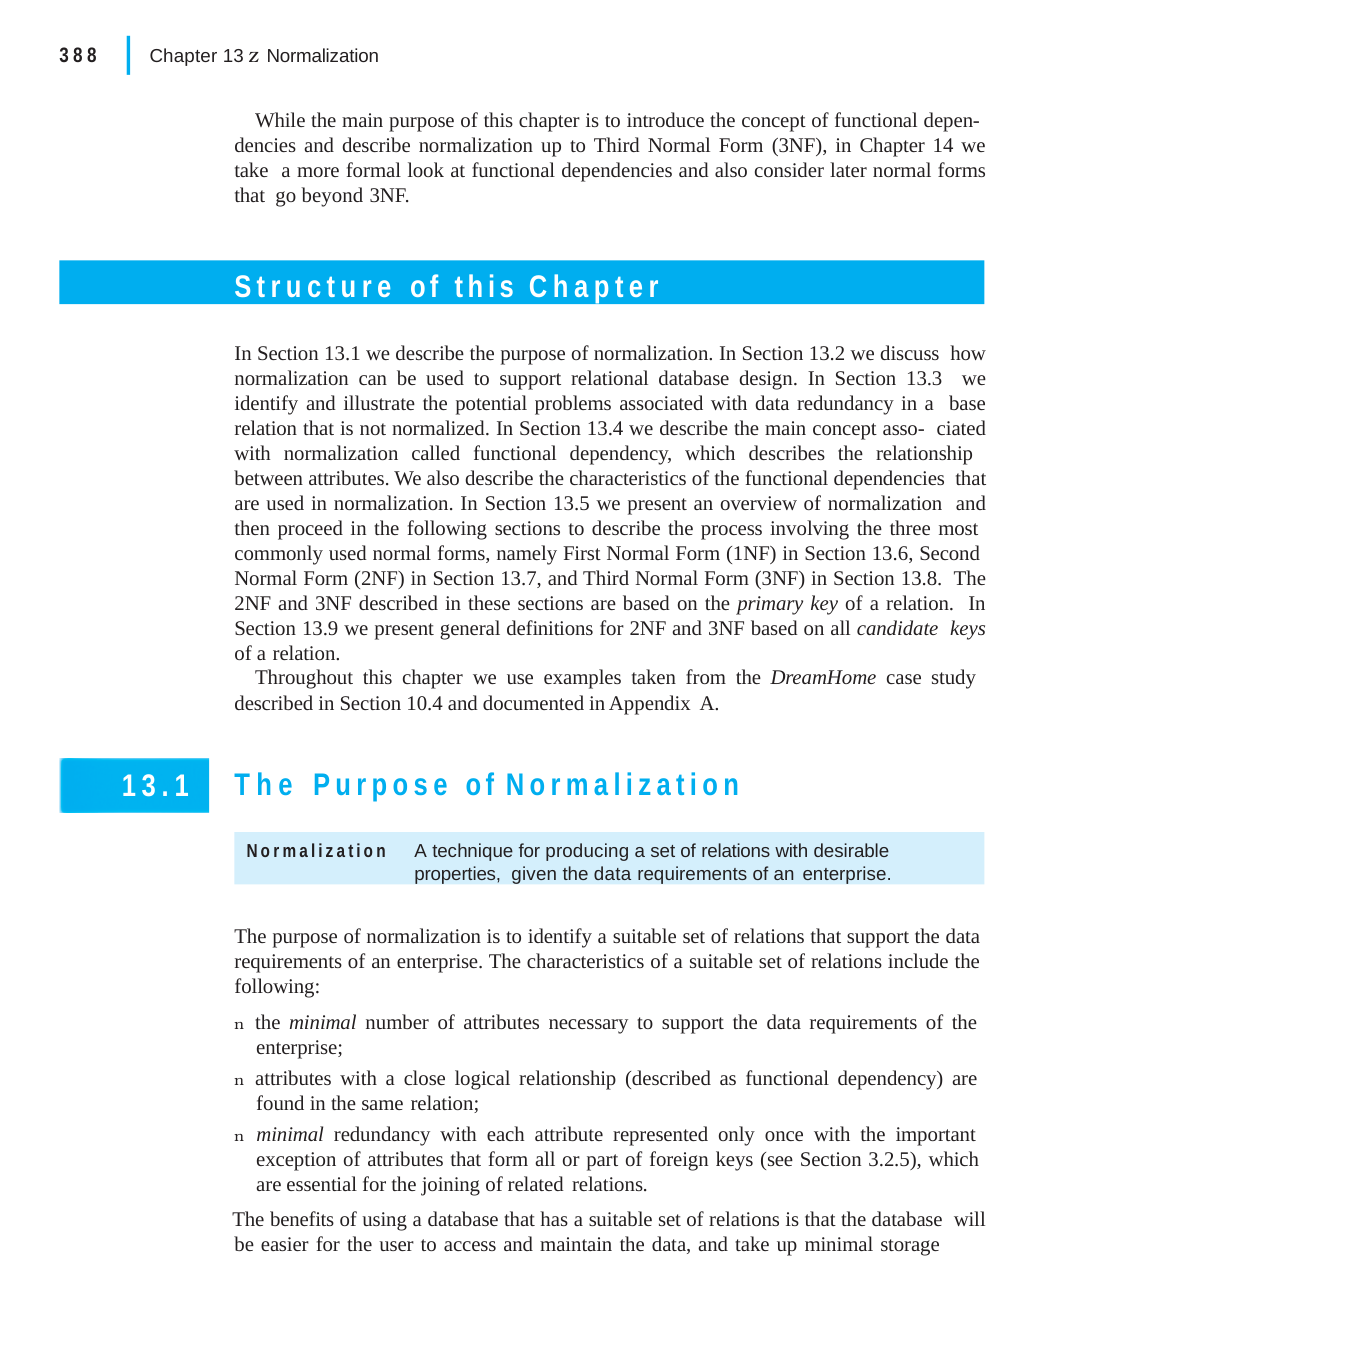

|
388
Chapter 13 z Normalization
While the main purpose of this chapter is to introduce the concept of functional depen-  dencies and describe normalization up to Third Normal Form (3NF), in Chapter 14 we take  a more formal look at functional dependencies and also consider later normal forms that  go beyond 3NF.
Structure of this Chapter
In Section 13.1 we describe the purpose of normalization. In Section 13.2 we discuss  how normalization can be used to support relational database design. In Section 13.3  we identify and illustrate the potential problems associated with data redundancy in a  base relation that is not normalized. In Section 13.4 we describe the main concept asso-  ciated with normalization called functional dependency, which describes the relationship  between attributes. We also describe the characteristics of the functional dependencies  that are used in normalization. In Section 13.5 we present an overview of normalization  and then proceed in the following sections to describe the process involving the three most  commonly used normal forms, namely First Normal Form (1NF) in Section 13.6, Second  Normal Form (2NF) in Section 13.7, and Third Normal Form (3NF) in Section 13.8.  The 2NF and 3NF described in these sections are based on the primary key of a relation.  In Section 13.9 we present general definitions for 2NF and 3NF based on all candidate  keys of a relation.
Throughout this chapter we use examples taken from the DreamHome case study  described in Section 10.4 and documented in Appendix A.

The Purpose of Normalization
13.1
Normalization	A technique for producing a set of relations with desirable properties,  given the data requirements of an enterprise.
The purpose of normalization is to identify a suitable set of relations that support the data  requirements of an enterprise. The characteristics of a suitable set of relations include the  following:
n the minimal number of attributes necessary to support the data requirements of the  enterprise;
n attributes with a close logical relationship (described as functional dependency) are  found in the same relation;
n minimal redundancy with each attribute represented only once with the important  exception of attributes that form all or part of foreign keys (see Section 3.2.5), which  are essential for the joining of related relations.
The benefits of using a database that has a suitable set of relations is that the database  will be easier for the user to access and maintain the data, and take up minimal storage